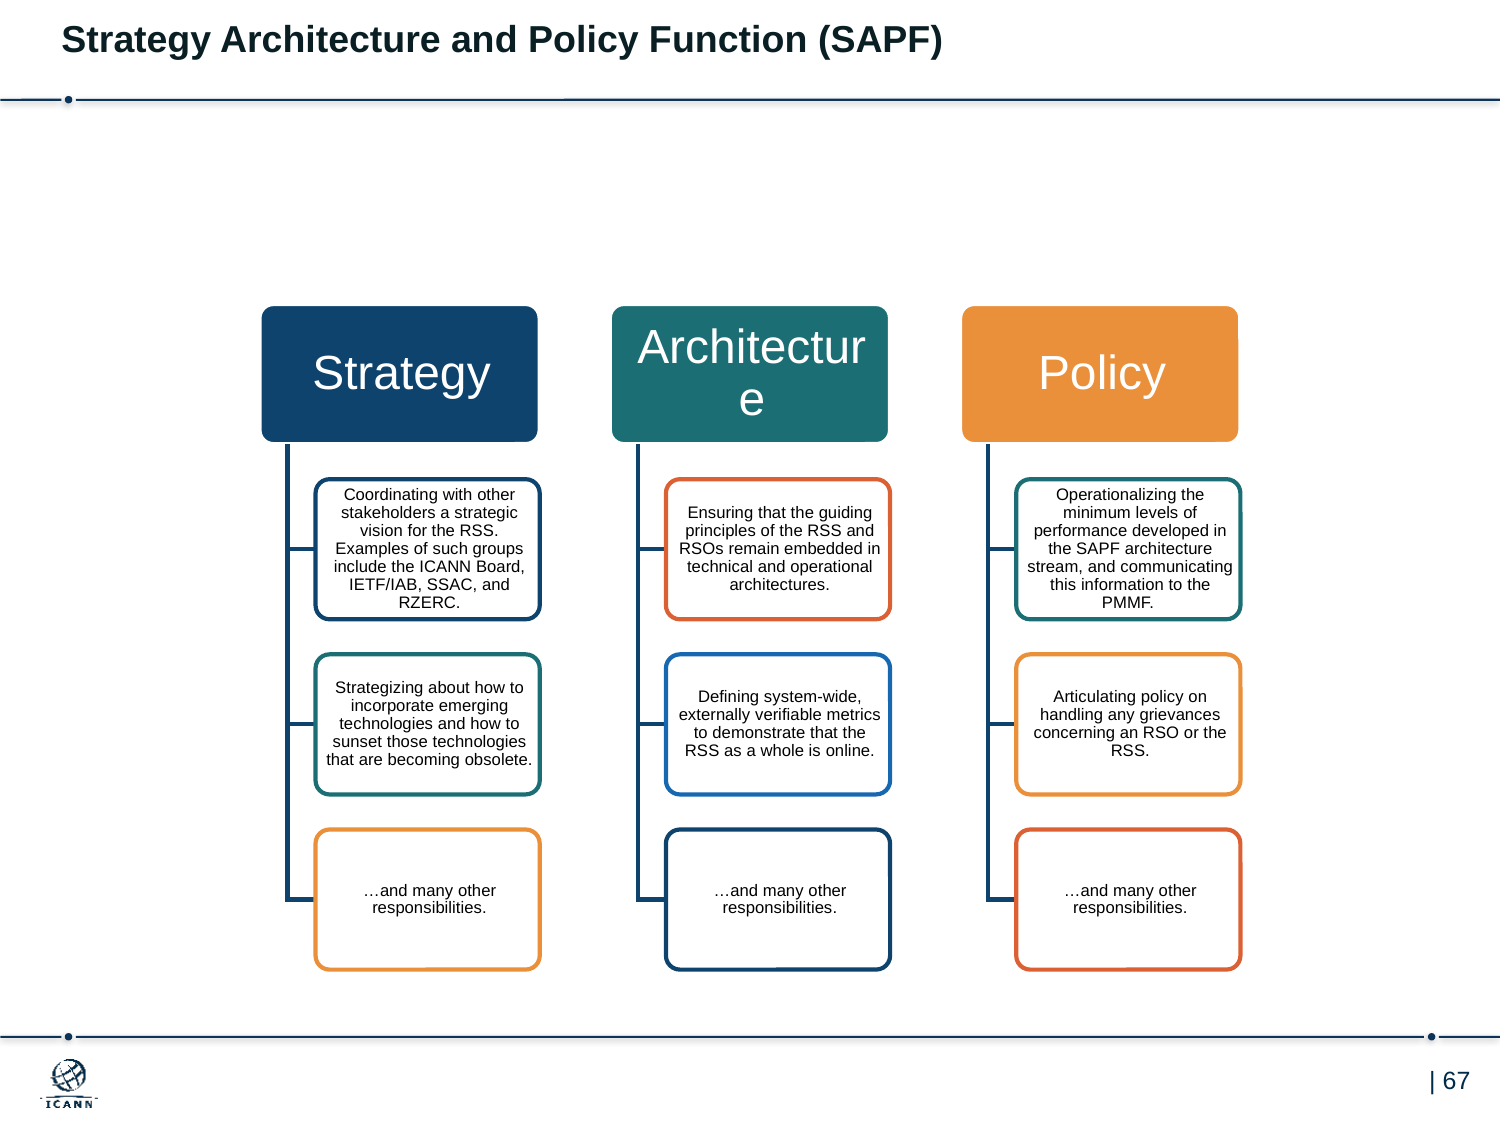

Strategy Architecture and Policy Function (SAPF)
Strategy
Coordinating with other stakeholders a strategic vision for the RSS. Examples of such groups include the ICANN Board, IETF/IAB, SSAC, and RZERC.
Strategizing about how to incorporate emerging technologies and how to sunset those technologies that are becoming obsolete.
…and many other responsibilities.
Architecture
Ensuring that the guiding principles of the RSS and RSOs remain embedded in technical and operational architectures.
Defining system-wide, externally verifiable metrics to demonstrate that the RSS as a whole is online.
…and many other responsibilities.
Policy
Operationalizing the minimum levels of performance developed in the SAPF architecture stream, and communicating this information to the PMMF.
Articulating policy on handling any grievances concerning an RSO or the RSS.
…and many other responsibilities.